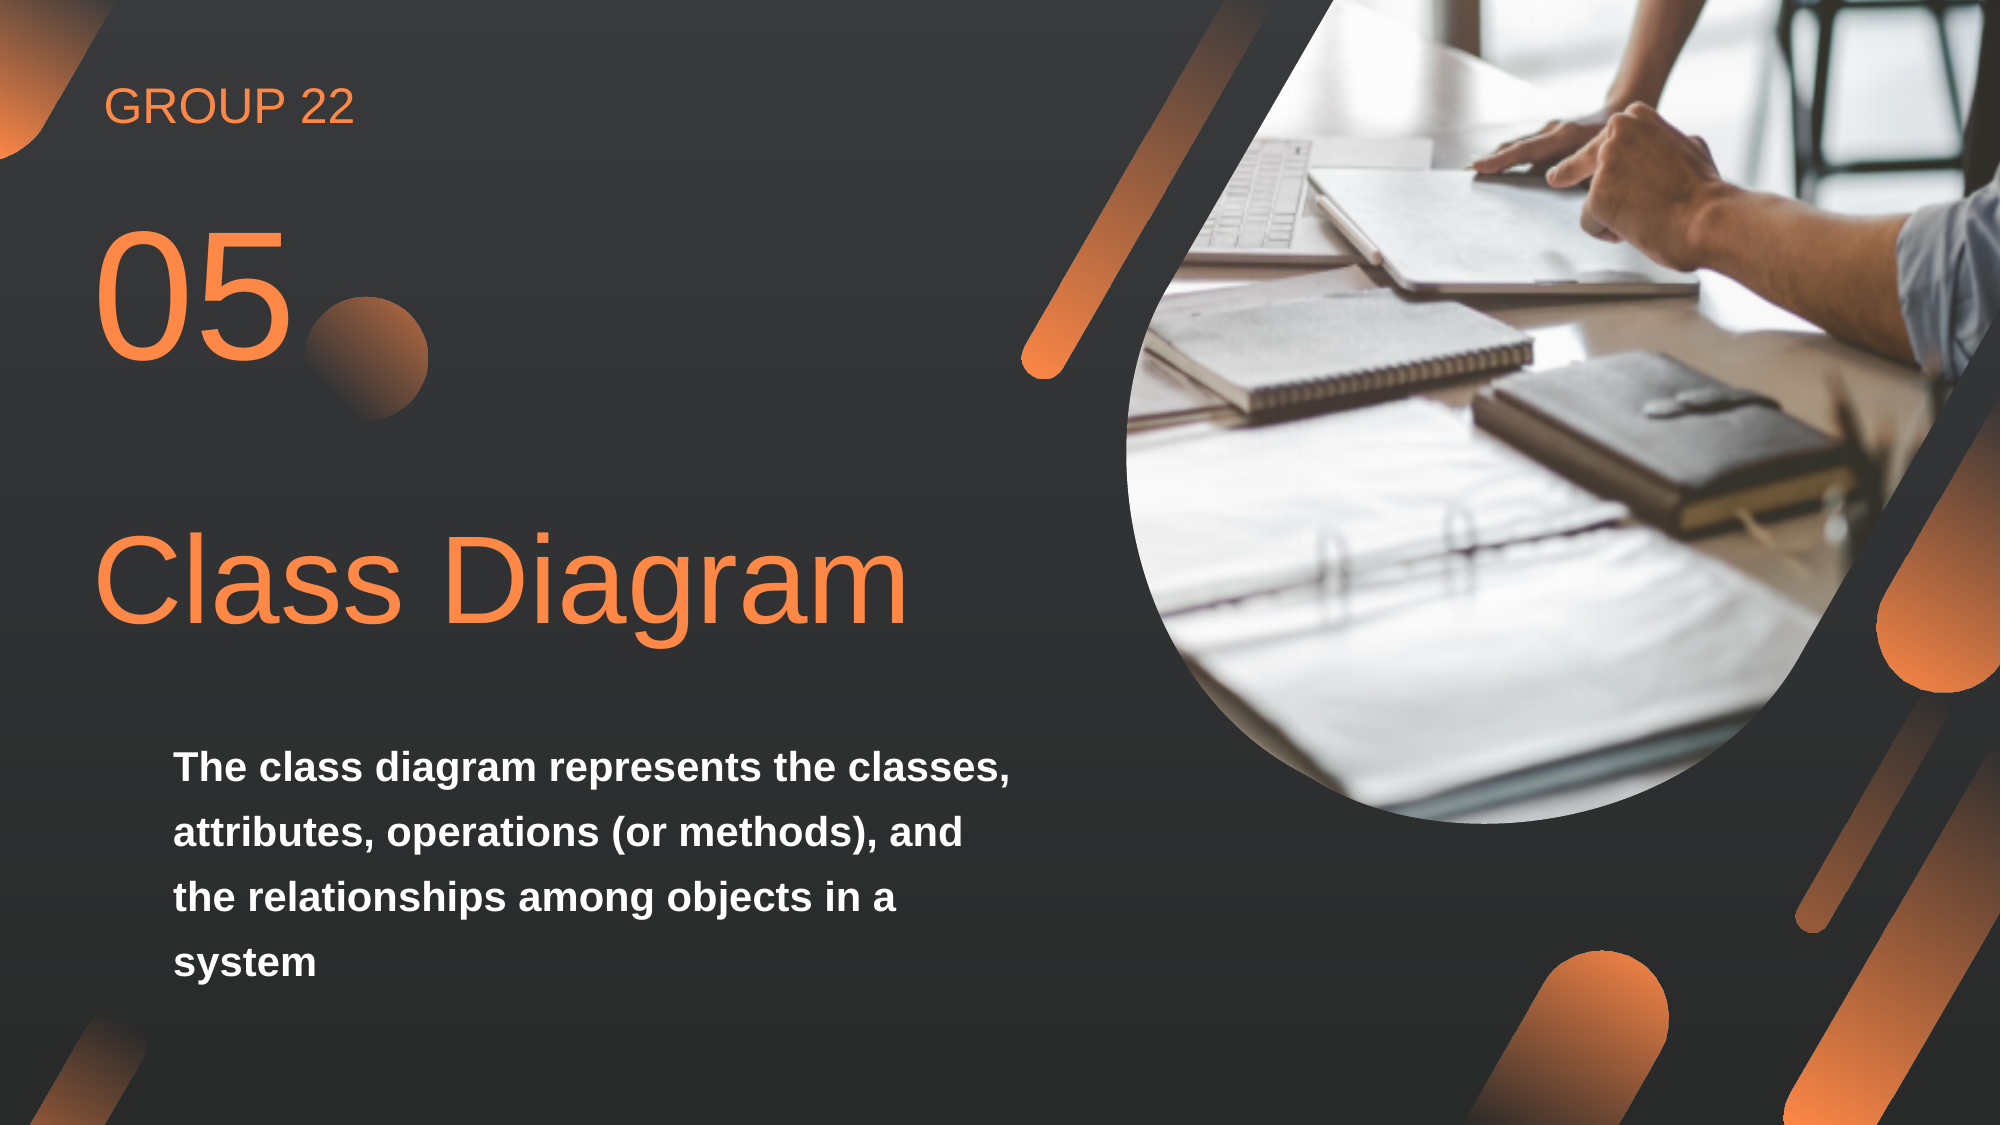

GROUP 22
05

Class Diagram

The class diagram represents the classes, attributes, operations (or methods), and the relationships among objects in a system